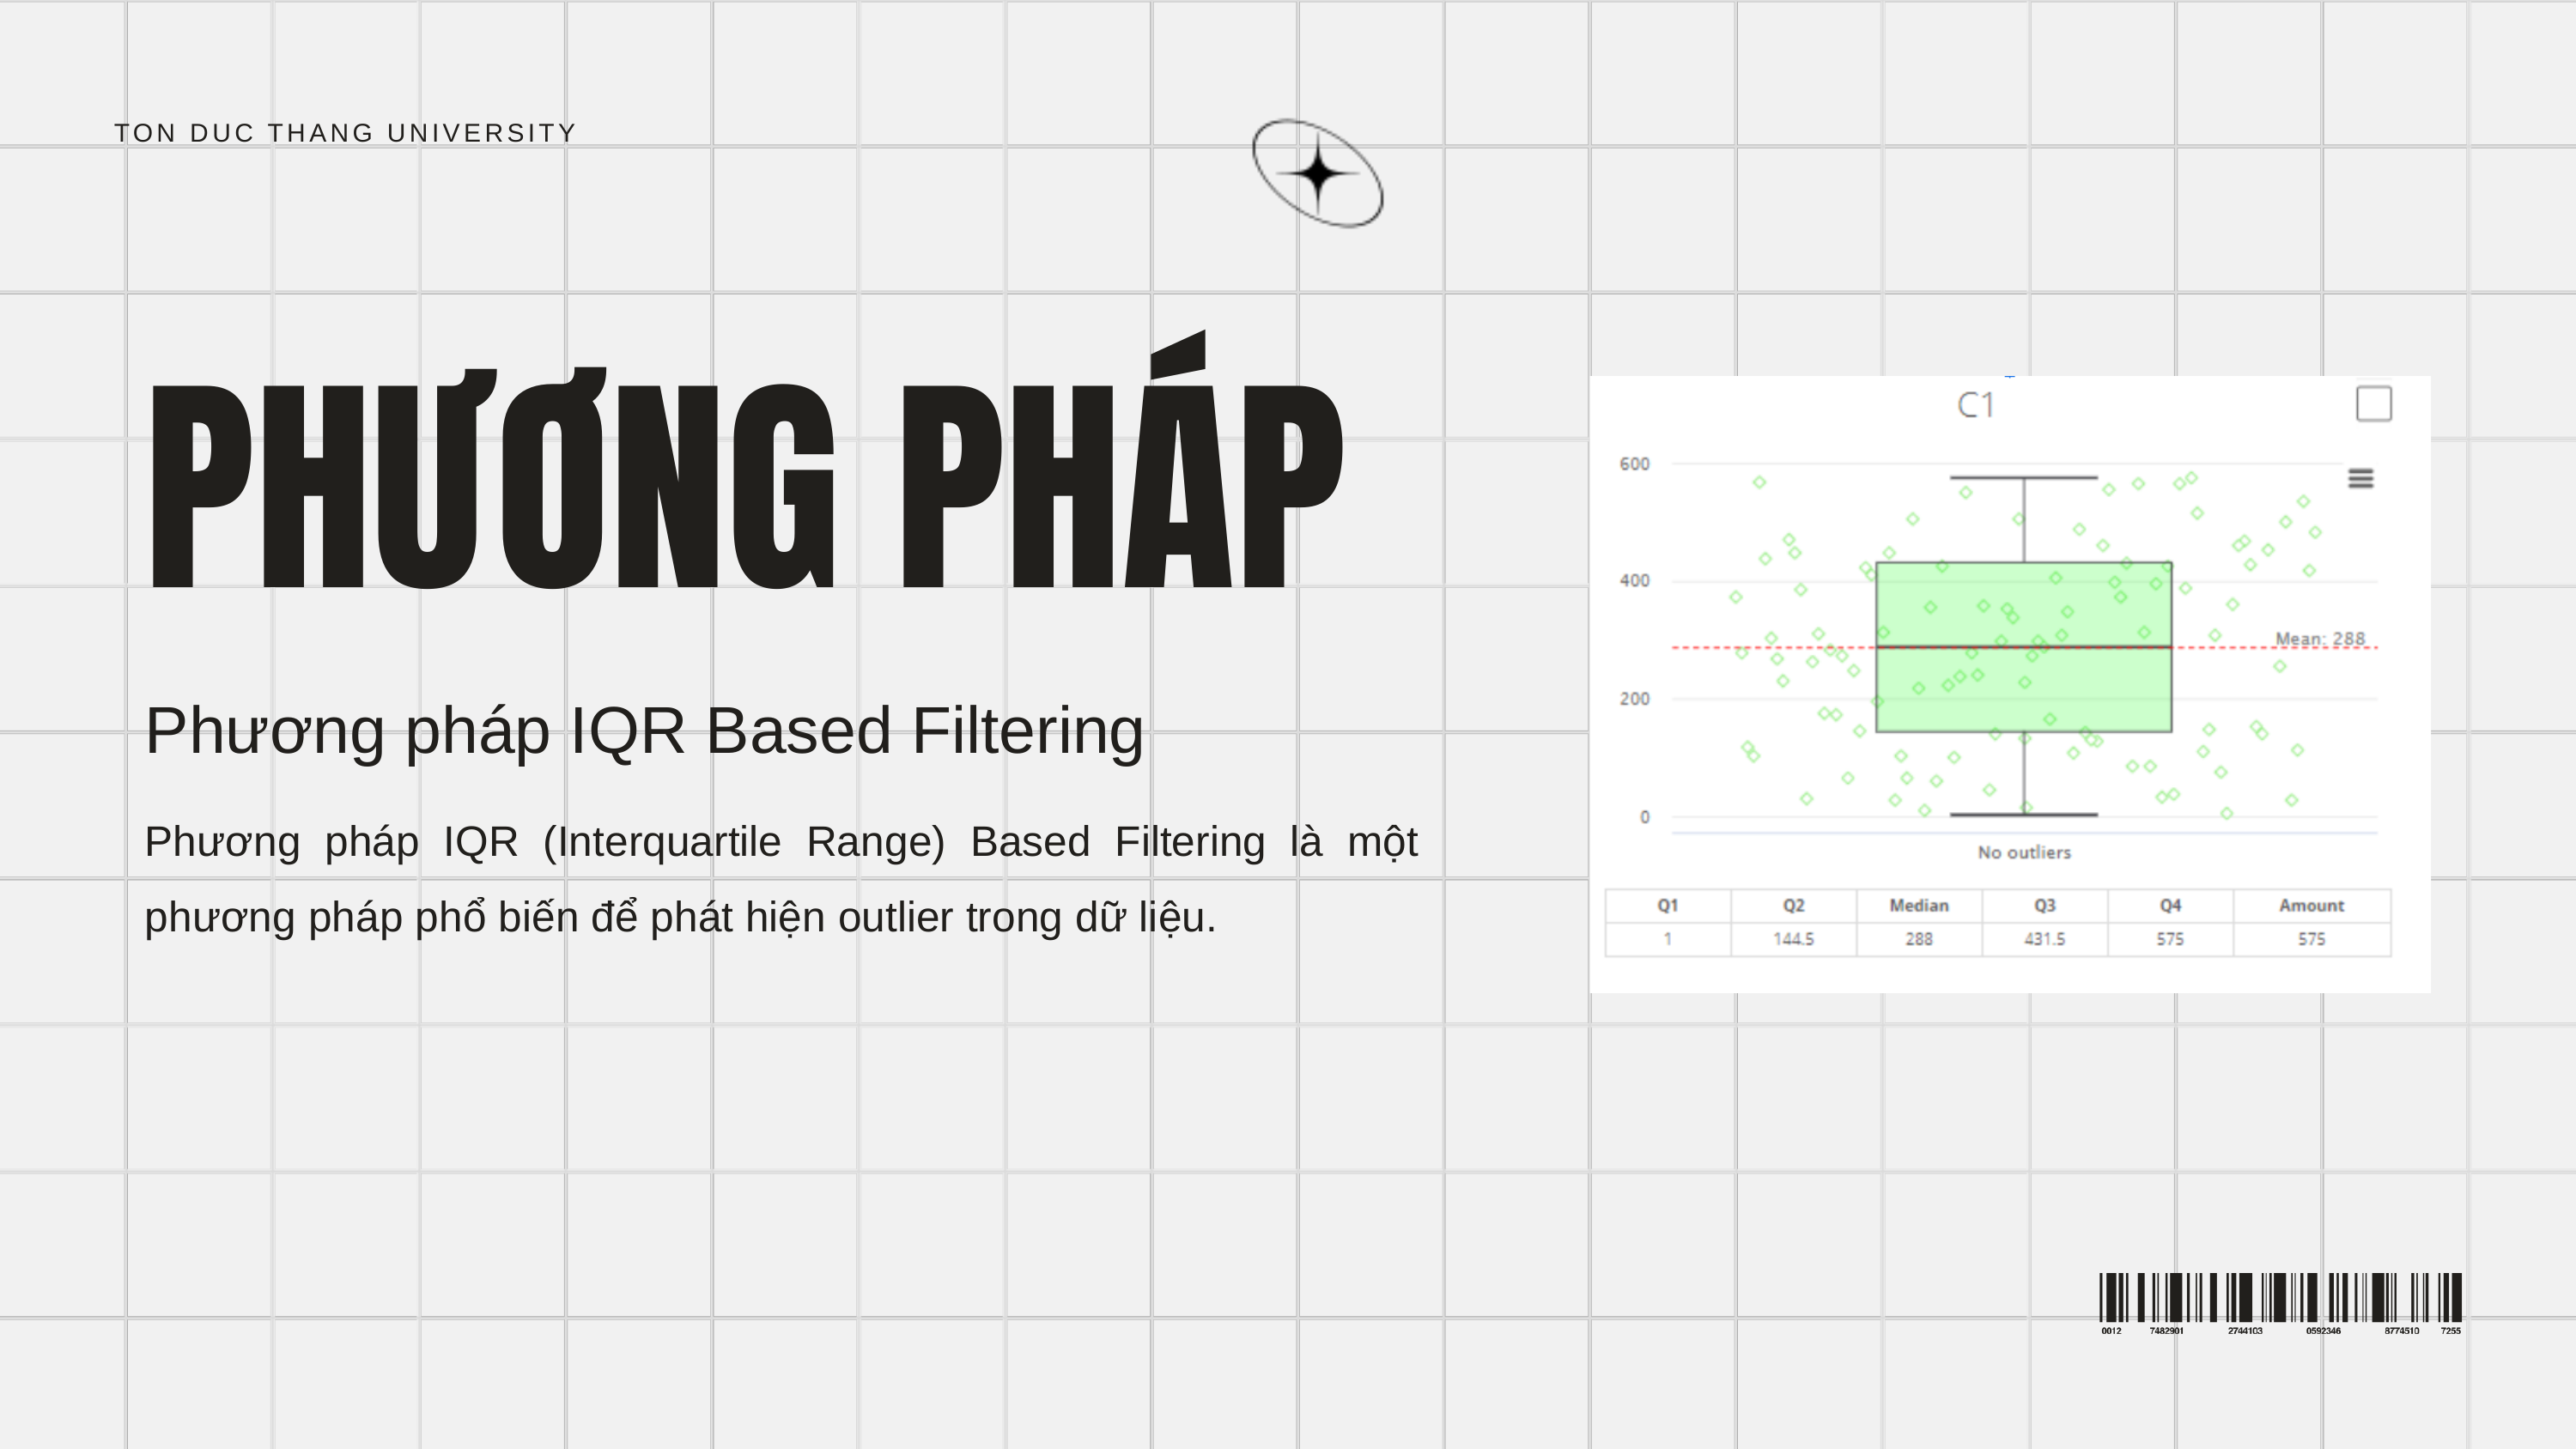

TON DUC THANG UNIVERSITY

PHƯƠNG PHÁP
Phương pháp IQR Based Filtering
Phương pháp IQR (Interquartile Range) Based Filtering là một phương pháp phổ biến để phát hiện outlier trong dữ liệu.